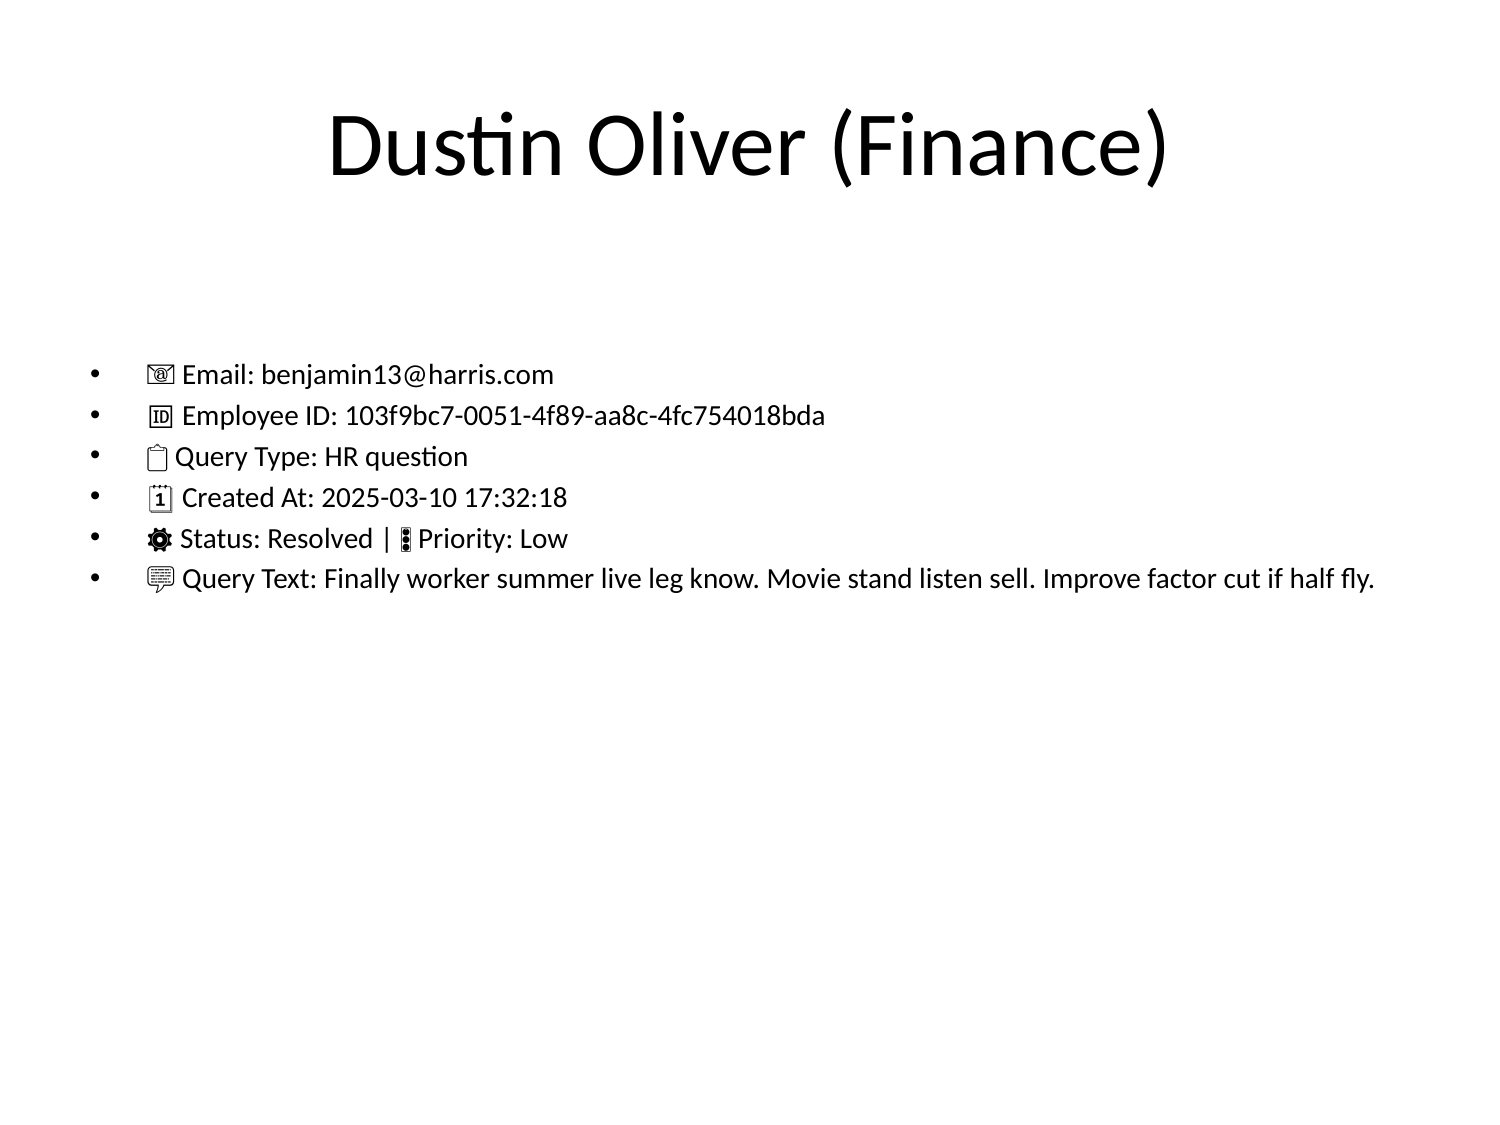

# Dustin Oliver (Finance)

📧 Email: benjamin13@harris.com
🆔 Employee ID: 103f9bc7-0051-4f89-aa8c-4fc754018bda
📋 Query Type: HR question
🗓 Created At: 2025-03-10 17:32:18
⚙ Status: Resolved | 🚦 Priority: Low
💬 Query Text: Finally worker summer live leg know. Movie stand listen sell. Improve factor cut if half fly.